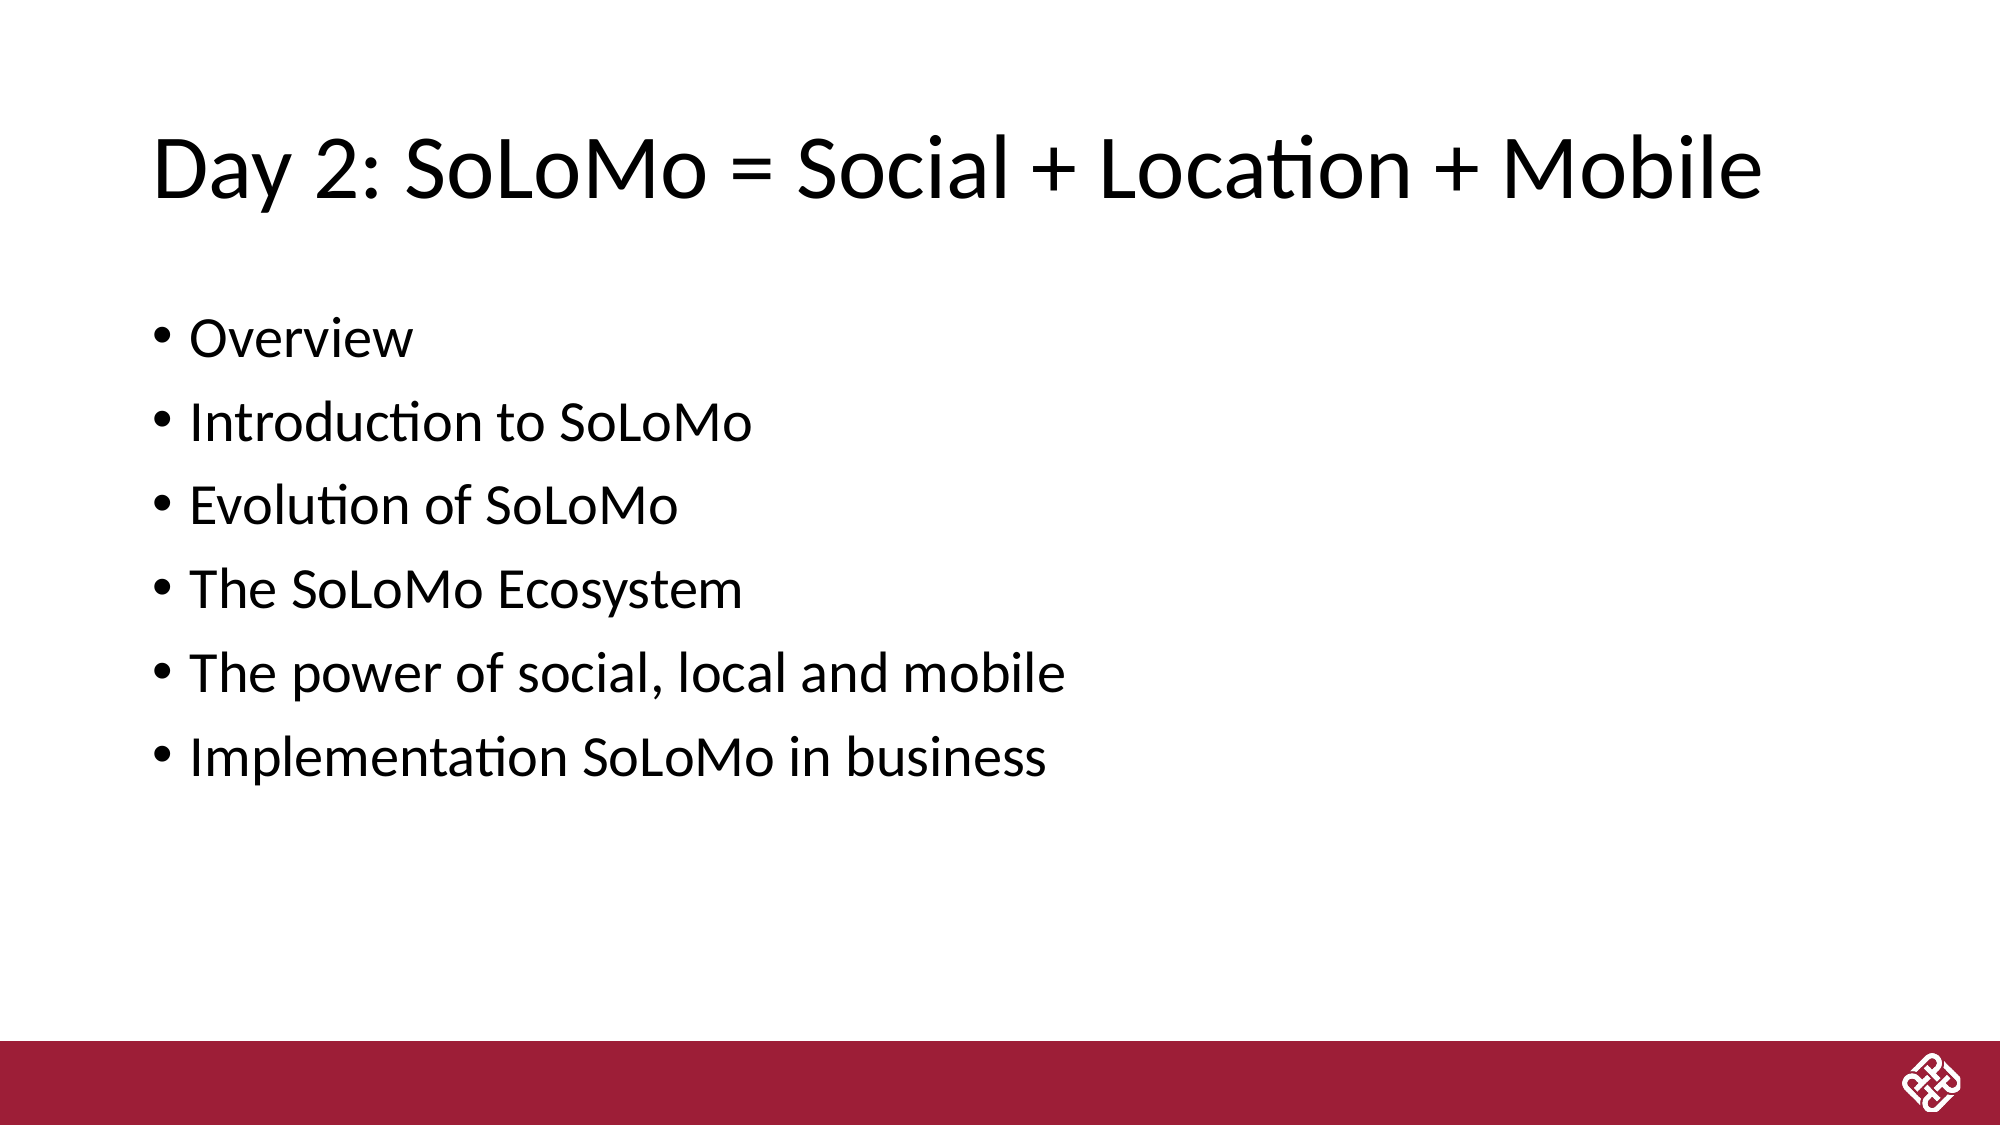

# Day 2: SoLoMo = Social + Location + Mobile
Overview
Introduction to SoLoMo
Evolution of SoLoMo
The SoLoMo Ecosystem
The power of social, local and mobile
Implementation SoLoMo in business